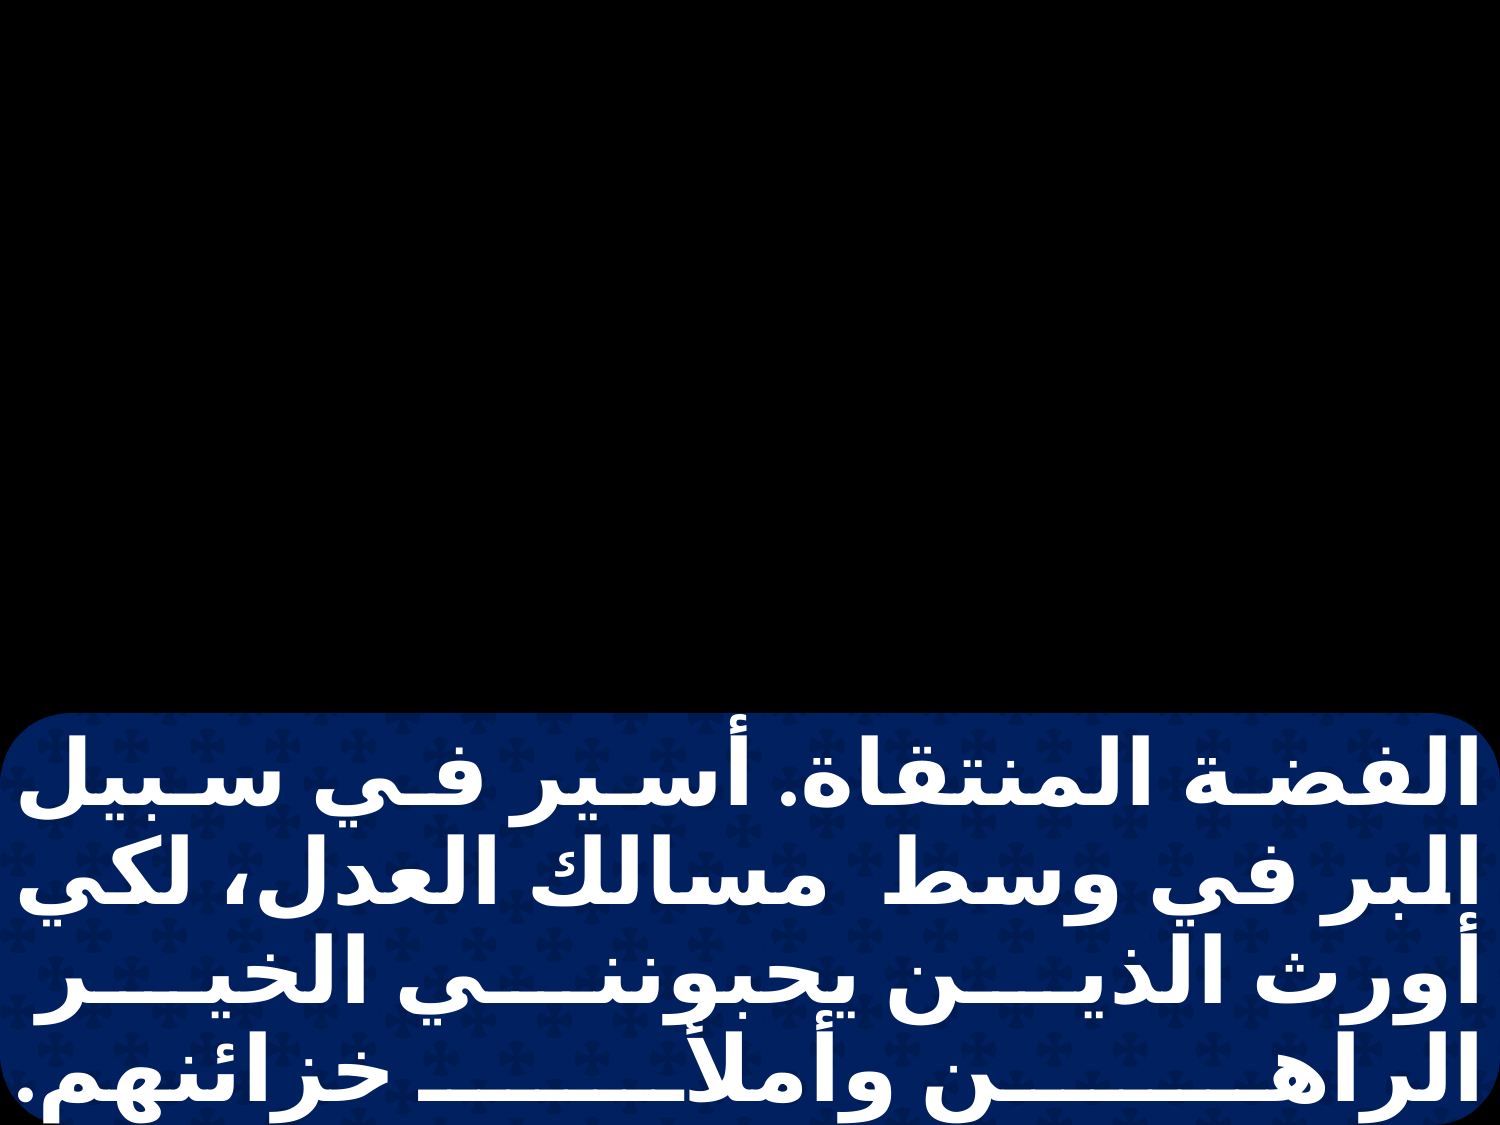

الفضة المنتقاة. أسير في سبيل البر في وسط  مسالك العدل، لكي أورث الذين يحبونني الخير  الراهن وأملأ خزائنهم.